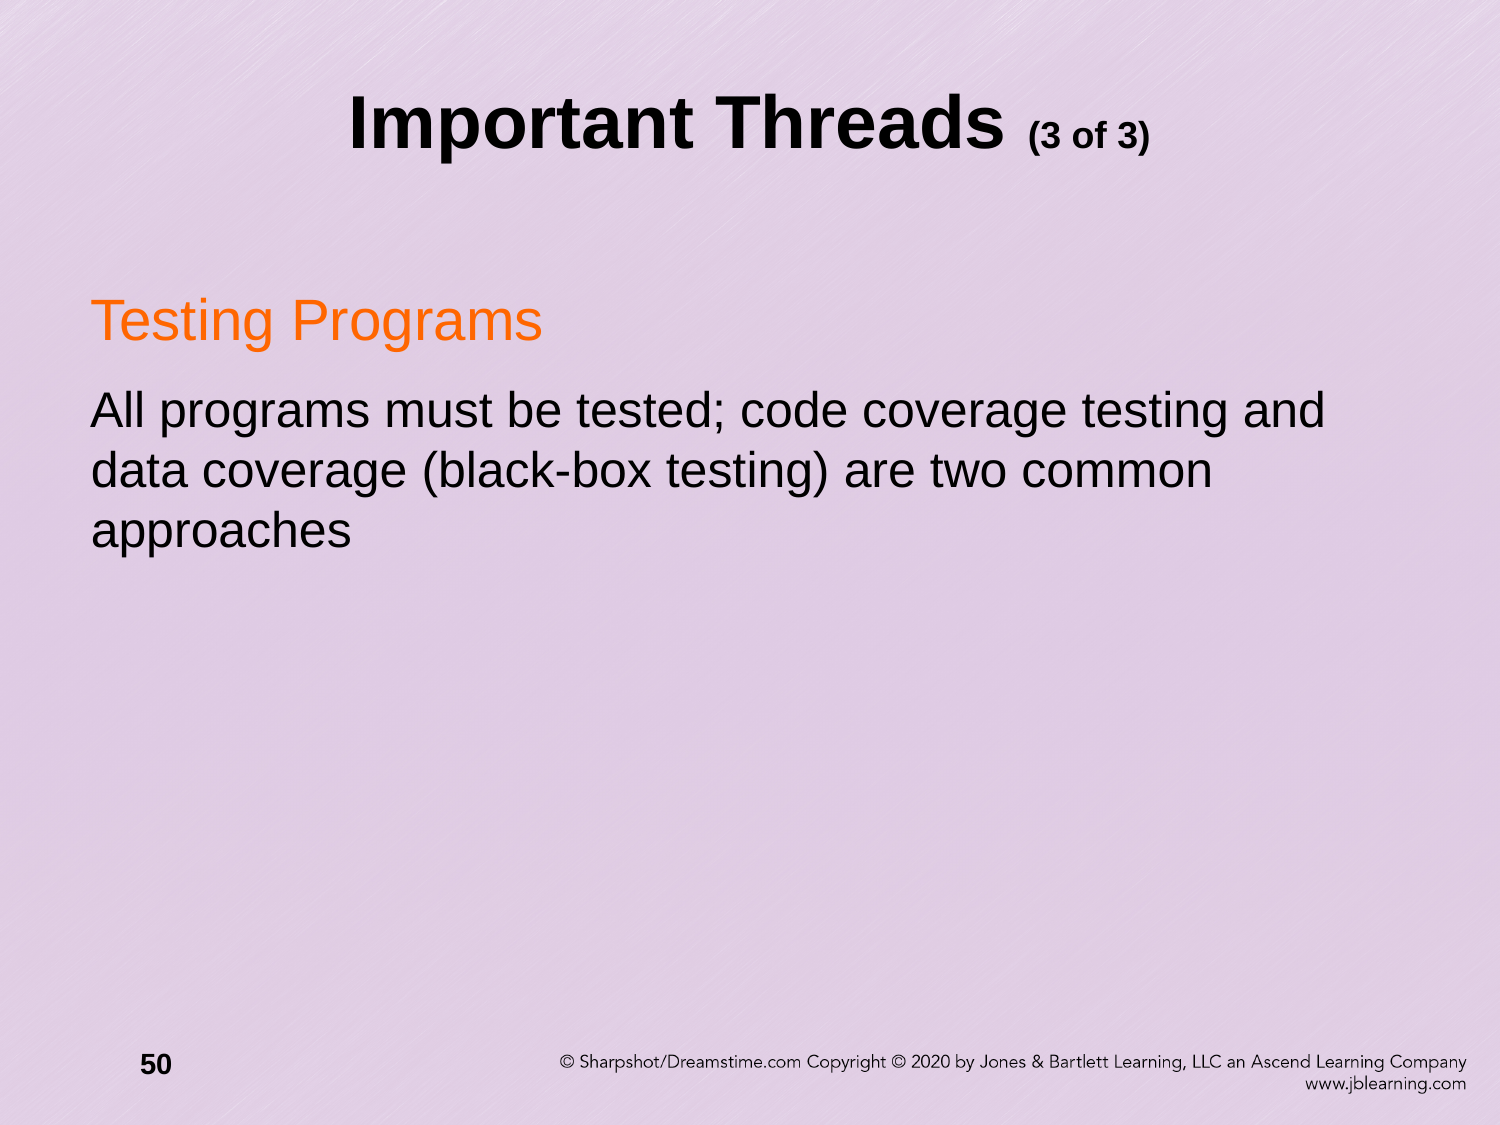

# Important Threads (3 of 3)
Testing Programs
All programs must be tested; code coverage testing and data coverage (black-box testing) are two common approaches

50